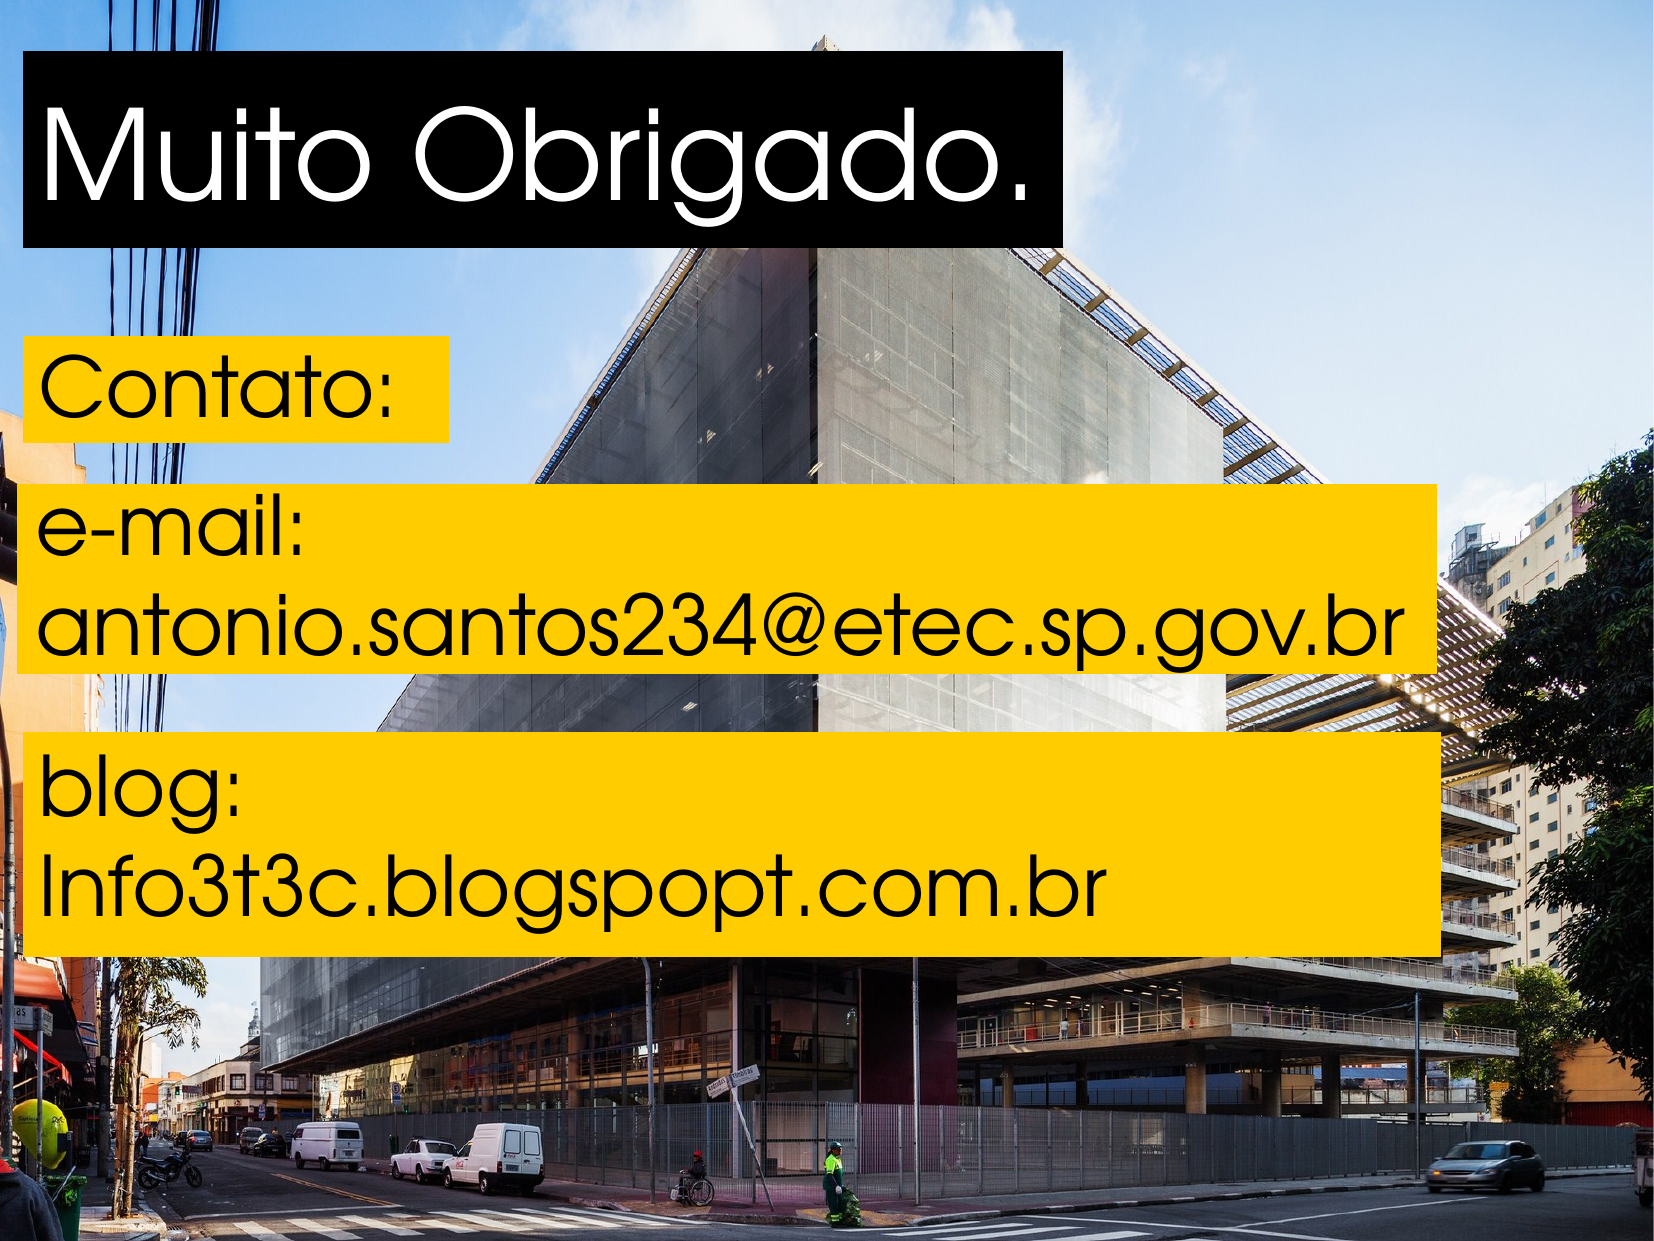

Muito Obrigado.
Contato:

e-mail:
antonio.santos234@etec.sp.gov.br

blog:
Info3t3c.blogspopt.com.br